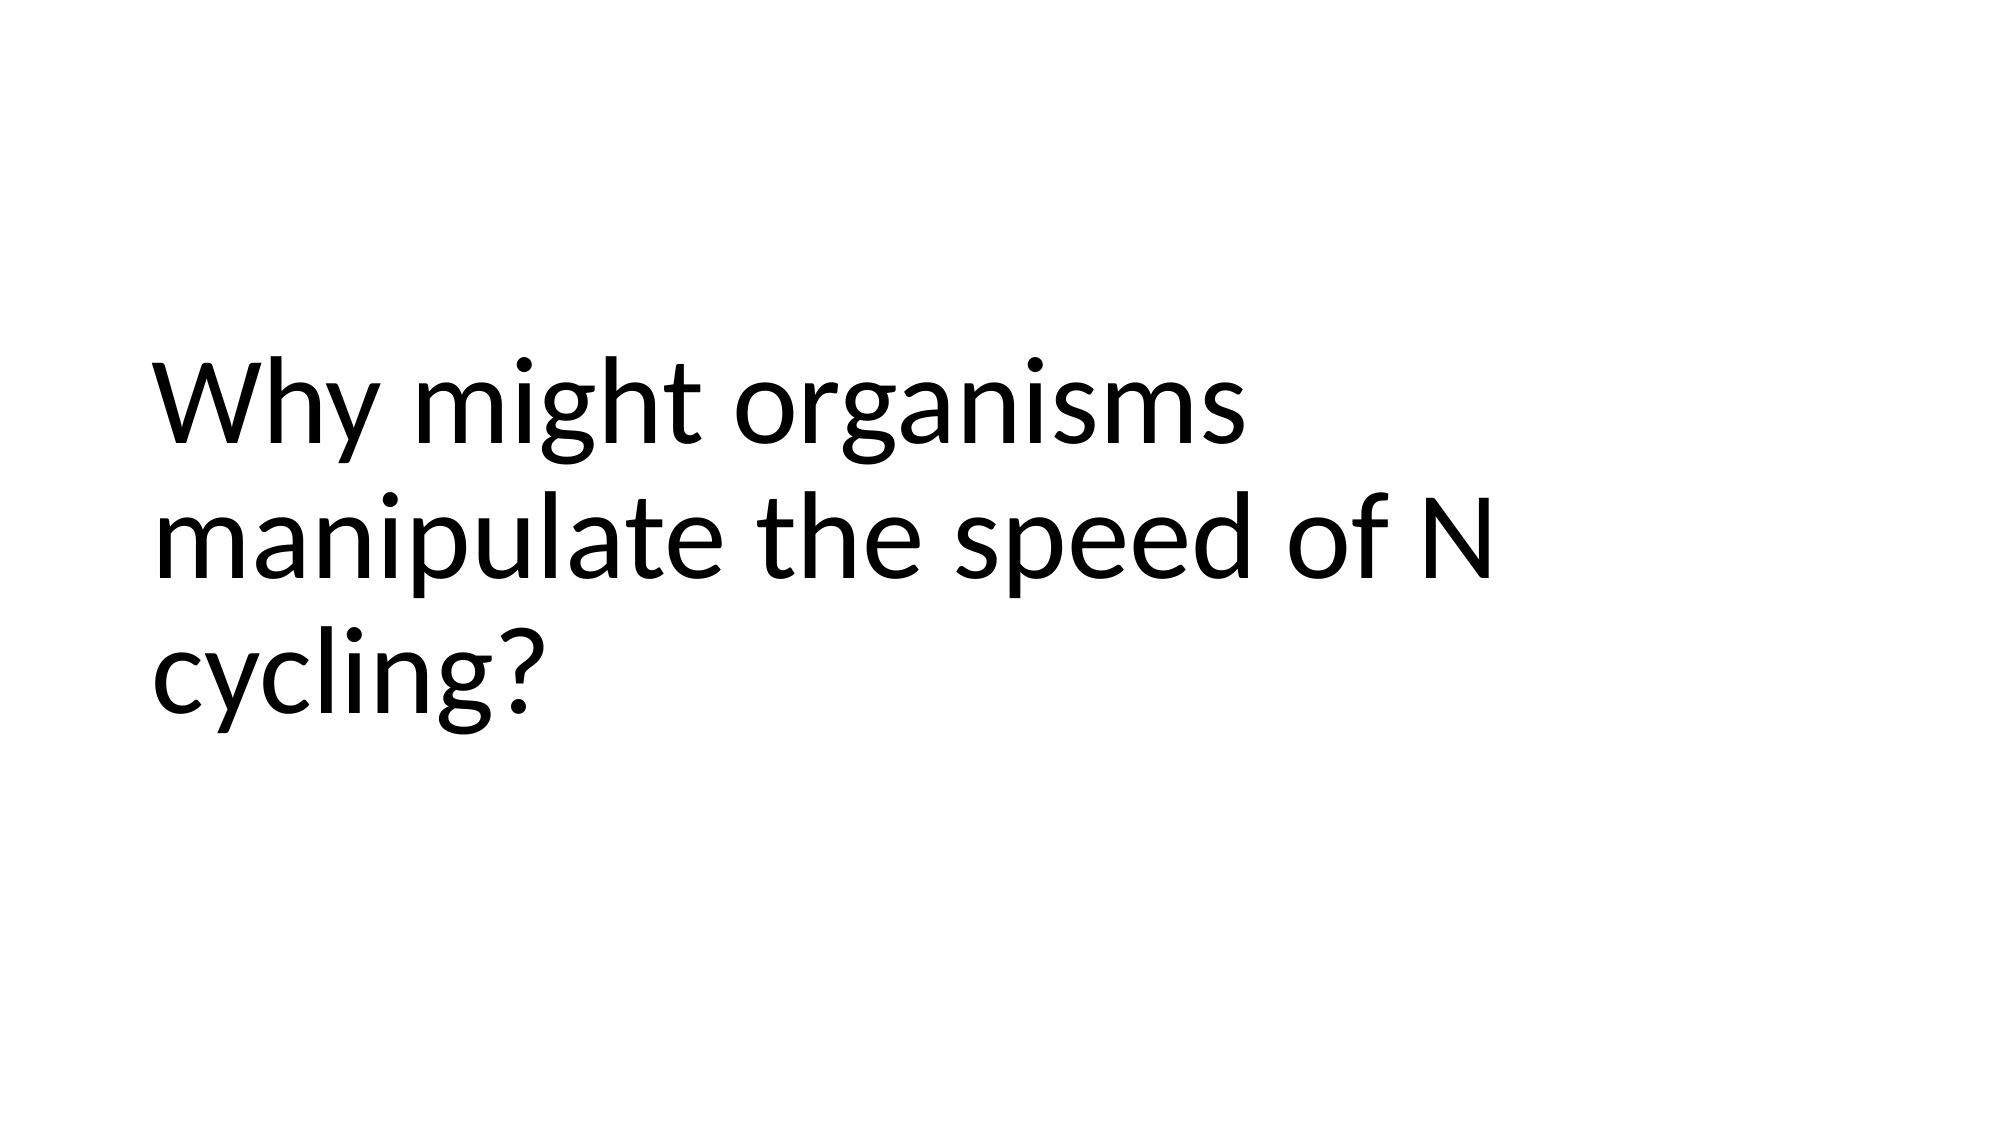

# Why might organisms manipulate the speed of N cycling?